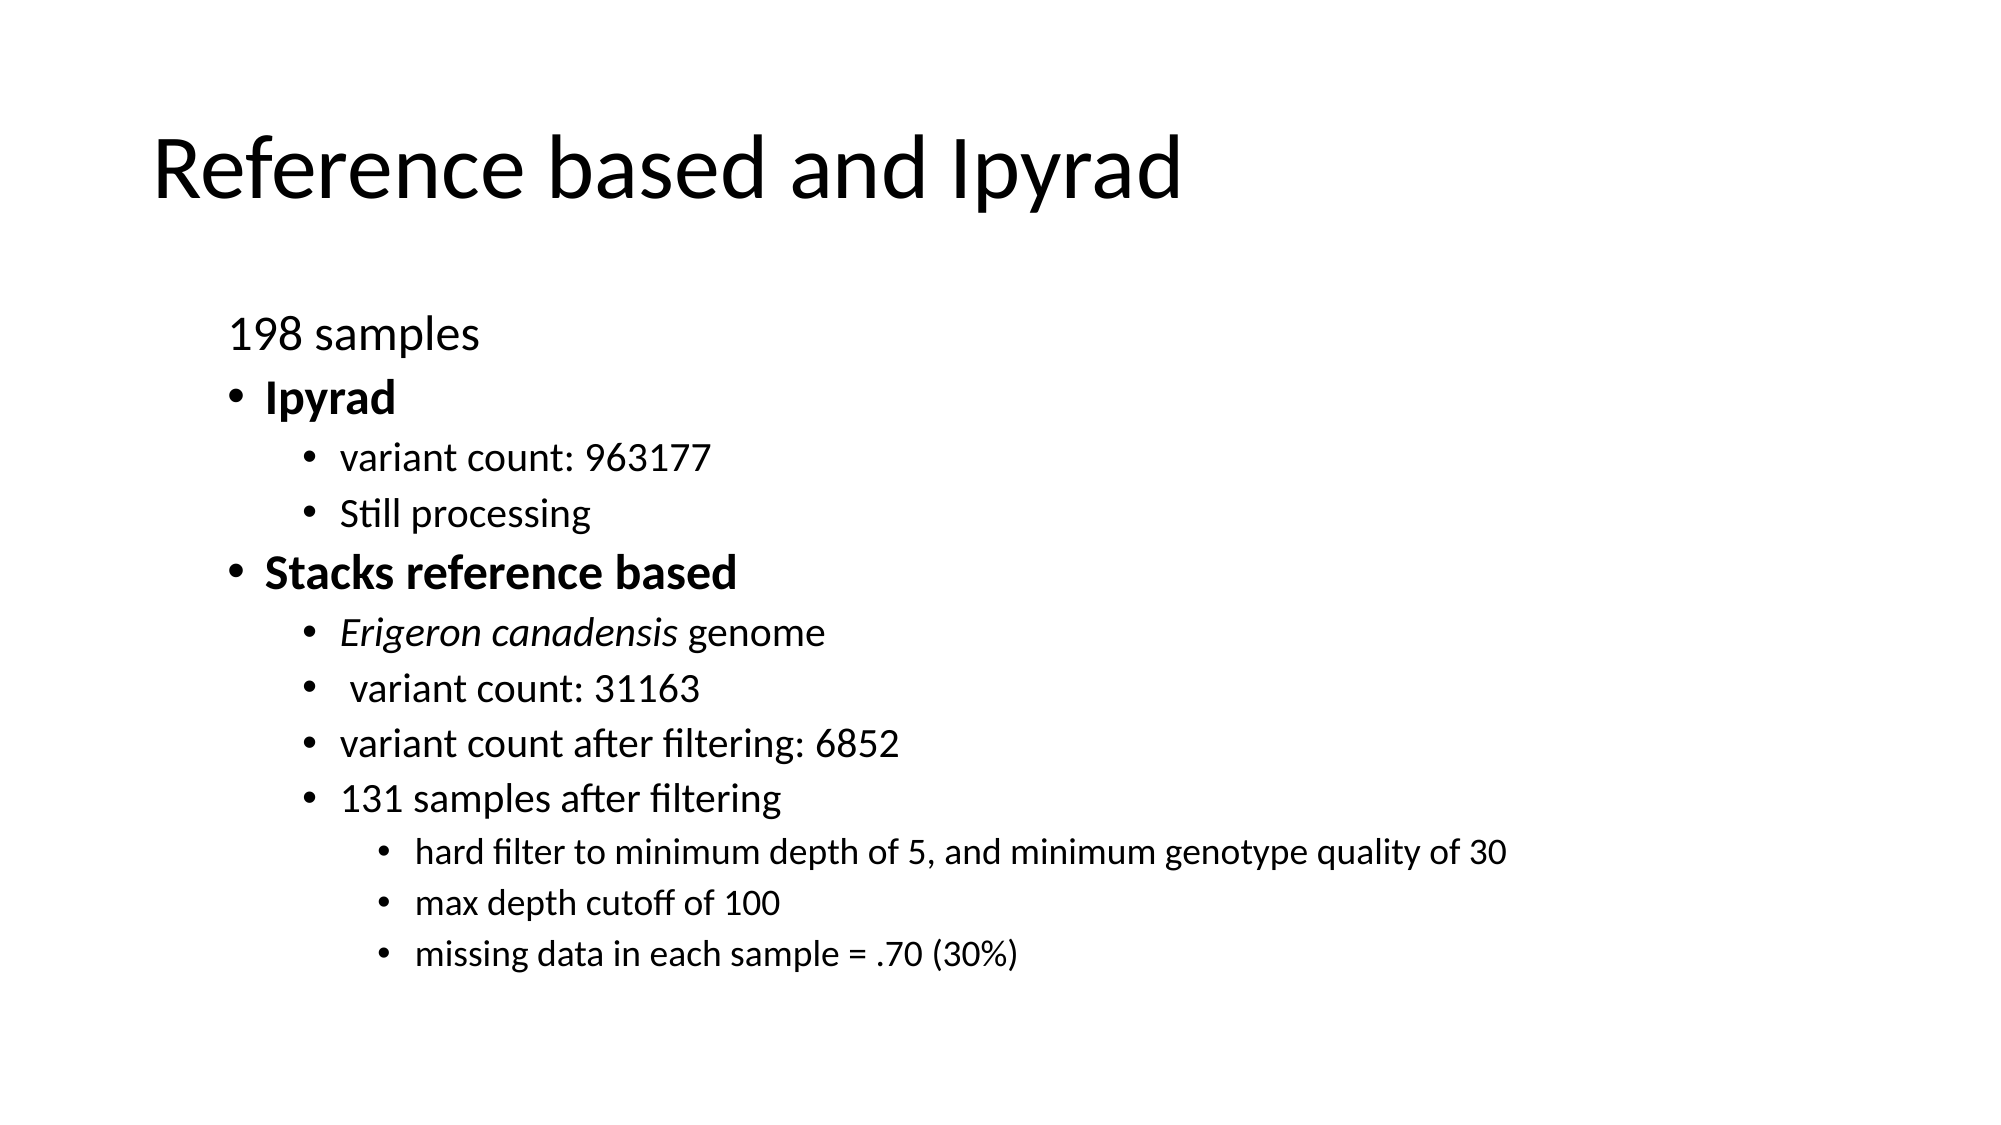

# Reference based and Ipyrad
198 samples
Ipyrad
variant count: 963177
Still processing
Stacks reference based
Erigeron canadensis genome
 variant count: 31163
variant count after filtering: 6852
131 samples after filtering
hard filter to minimum depth of 5, and minimum genotype quality of 30
max depth cutoff of 100
missing data in each sample = .70 (30%)